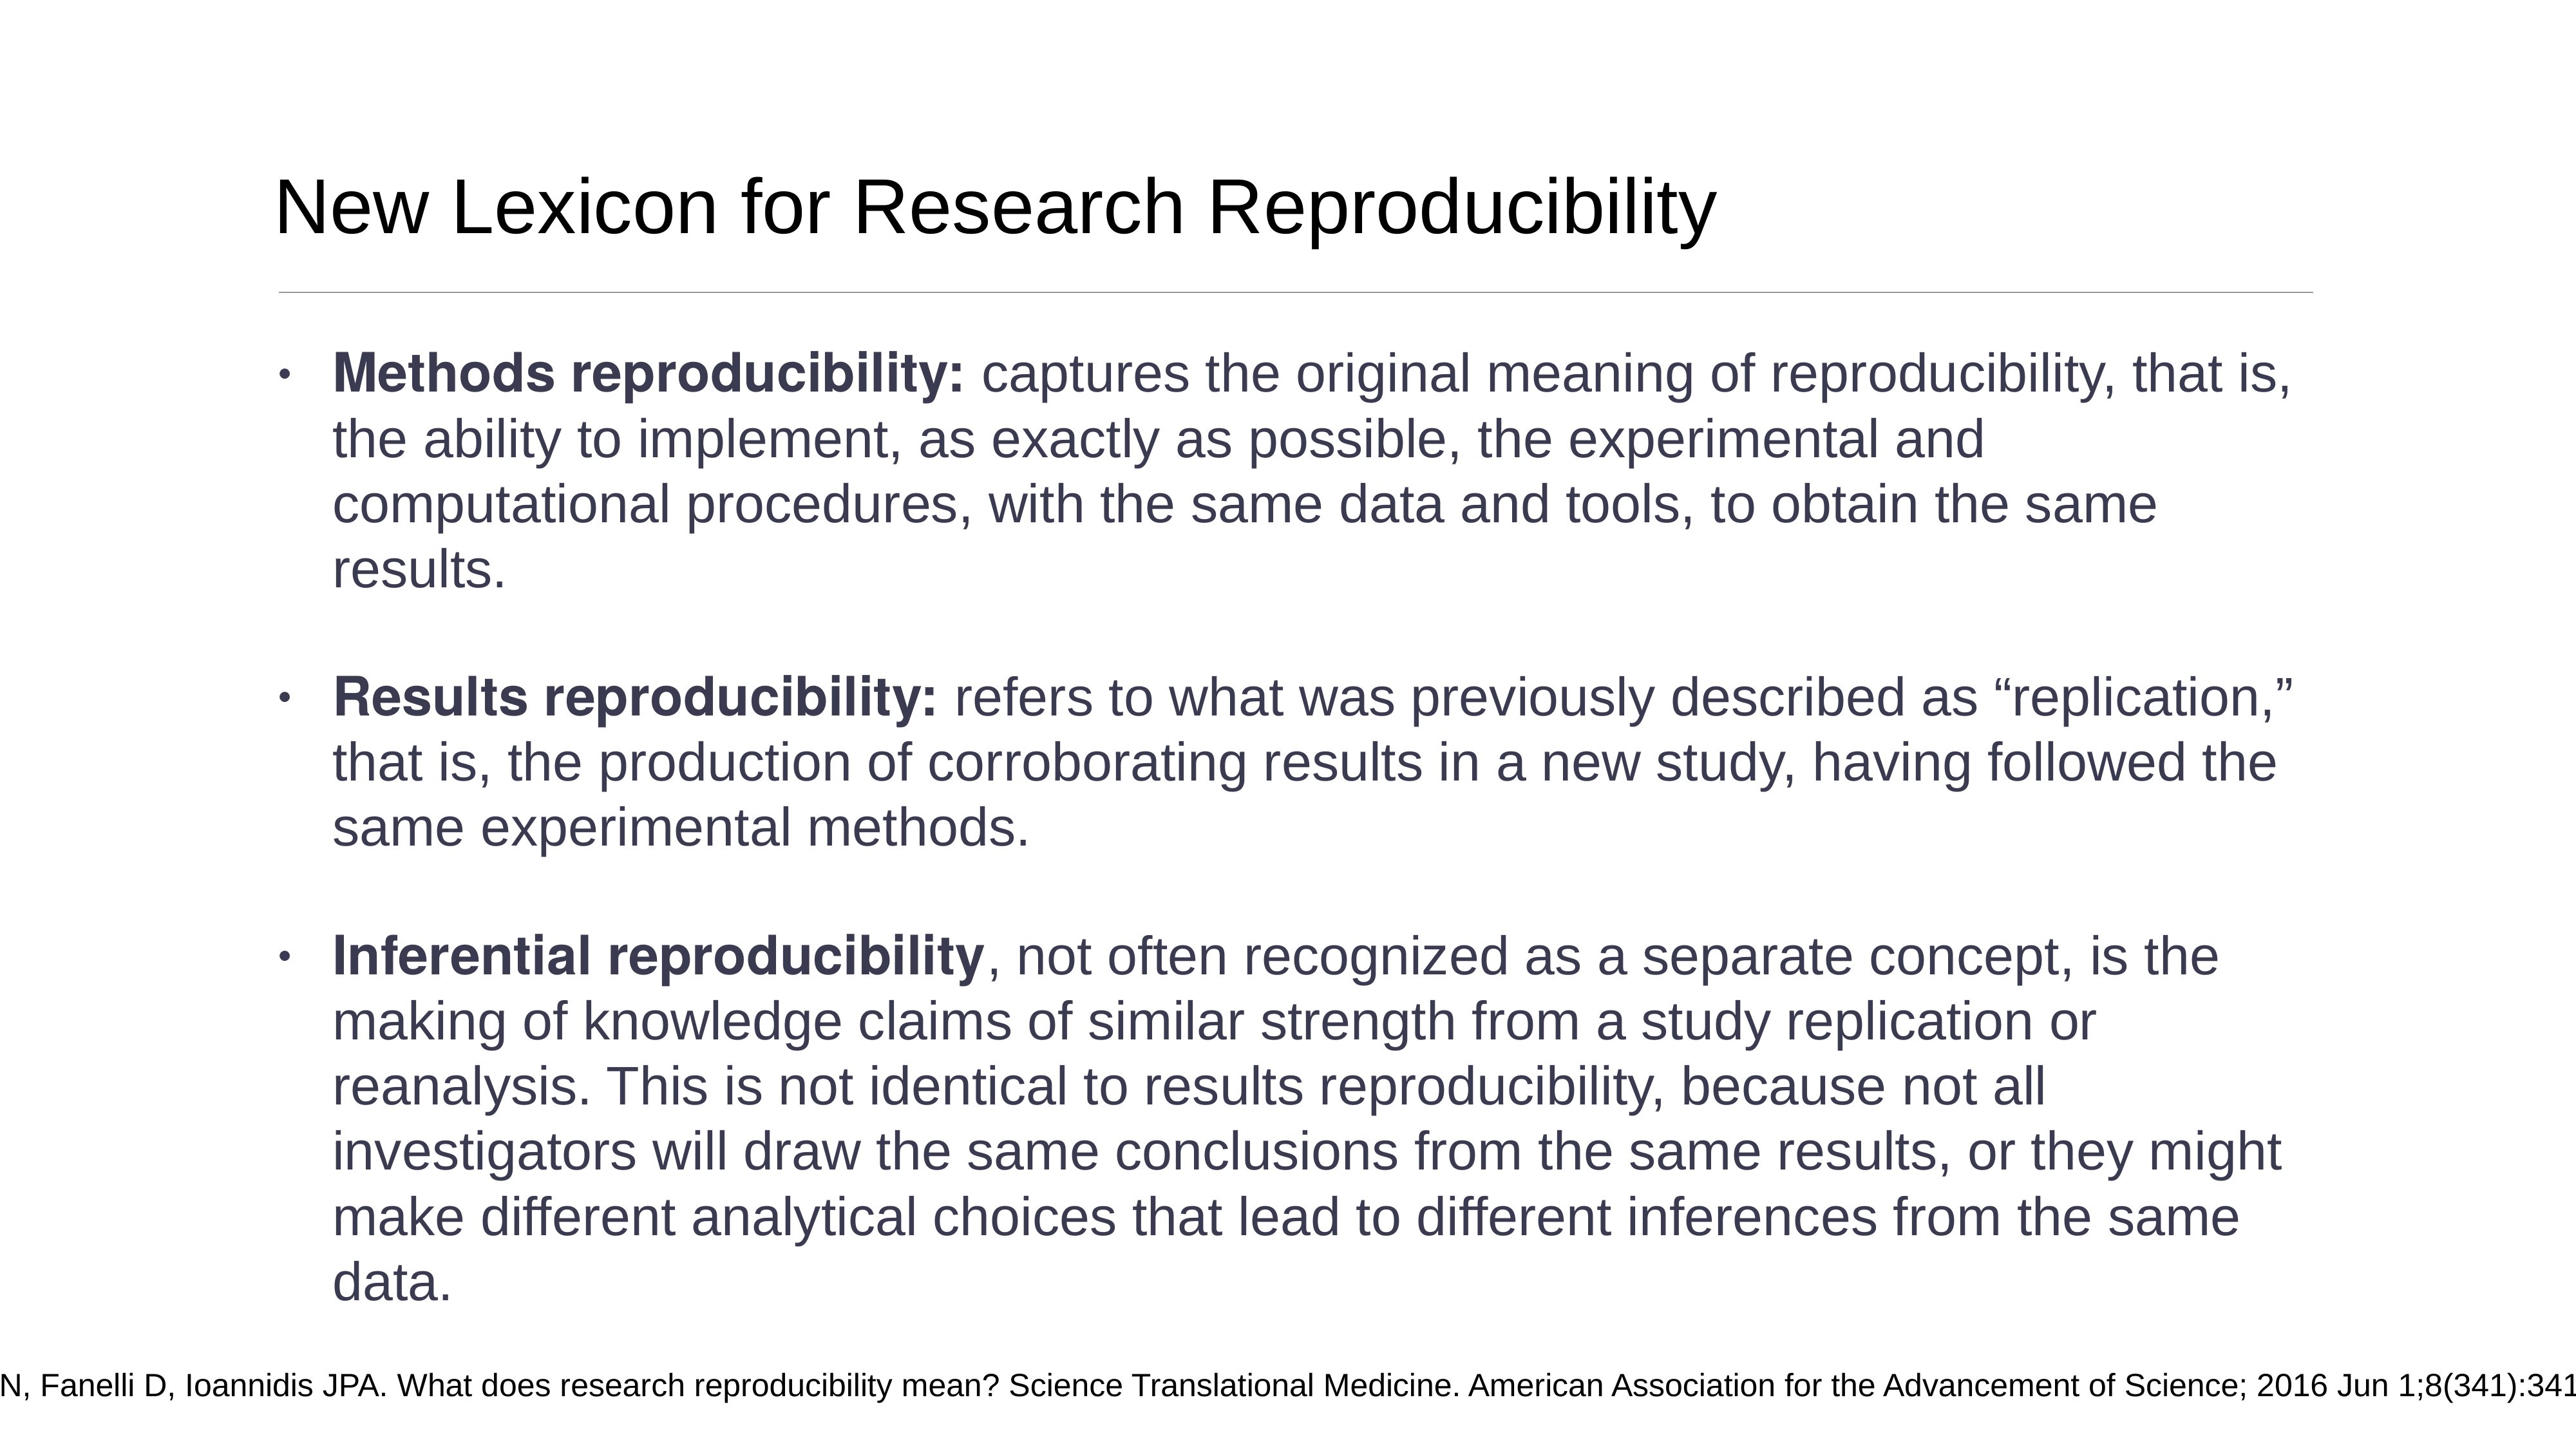

# New Lexicon for Research Reproducibility
Methods reproducibility: captures the original meaning of reproducibility, that is, the ability to implement, as exactly as possible, the experimental and computational procedures, with the same data and tools, to obtain the same results.
Results reproducibility: refers to what was previously described as “replication,” that is, the production of corroborating results in a new study, having followed the same experimental methods.
Inferential reproducibility, not often recognized as a separate concept, is the making of knowledge claims of similar strength from a study replication or reanalysis. This is not identical to results reproducibility, because not all investigators will draw the same conclusions from the same results, or they might make different analytical choices that lead to different inferences from the same data.
Goodman SN, Fanelli D, Ioannidis JPA. What does research reproducibility mean? Science Translational Medicine. American Association for the Advancement of Science; 2016 Jun 1;8(341):341ps12–2.